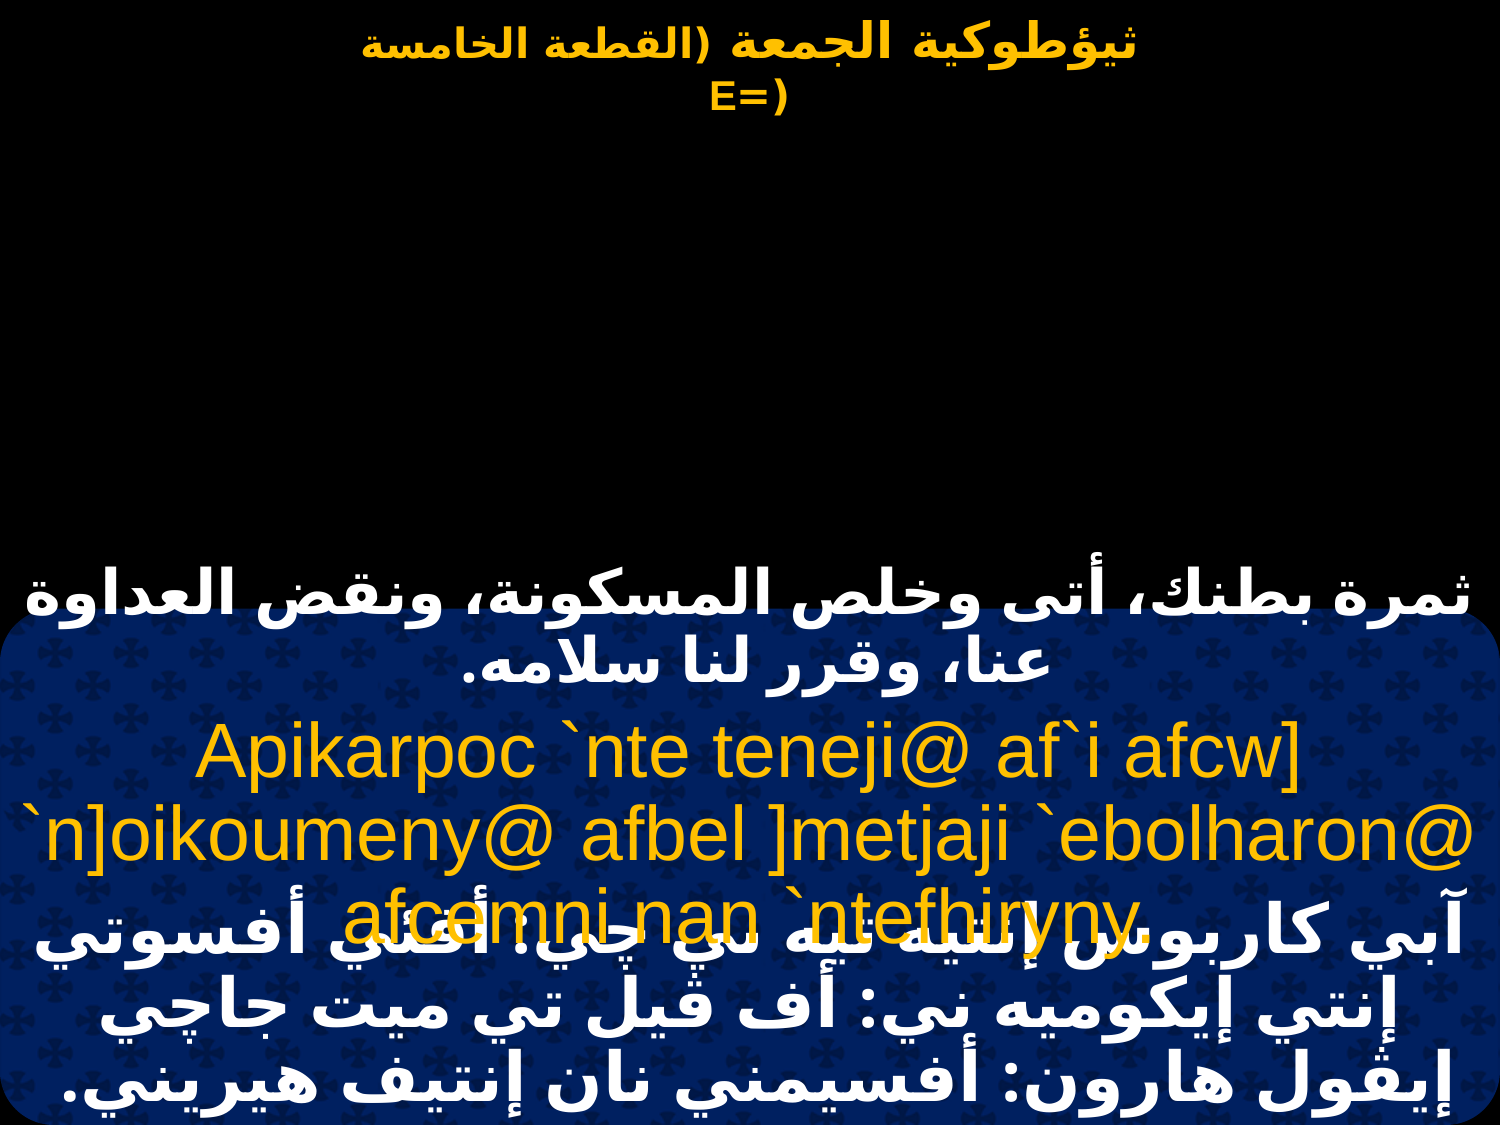

#
ثمرة بطنك، أتى وخلص المسكونة، ونقض العداوة عنا، وقرر لنا سلامه.
Apikarpoc `nte teneji@ af`i afcw] `n]oikoumeny@ afbel ]metjaji `ebolharon@ afcemni nan `ntefhiryny.
آبي كاربوس إنتيه تيه ني چي: أفئي أفسوتي إنتي إيكوميه ني: أف ڤيل تي ميت جاچي إيڤول هارون: أفسيمني نان إنتيف هيريني.